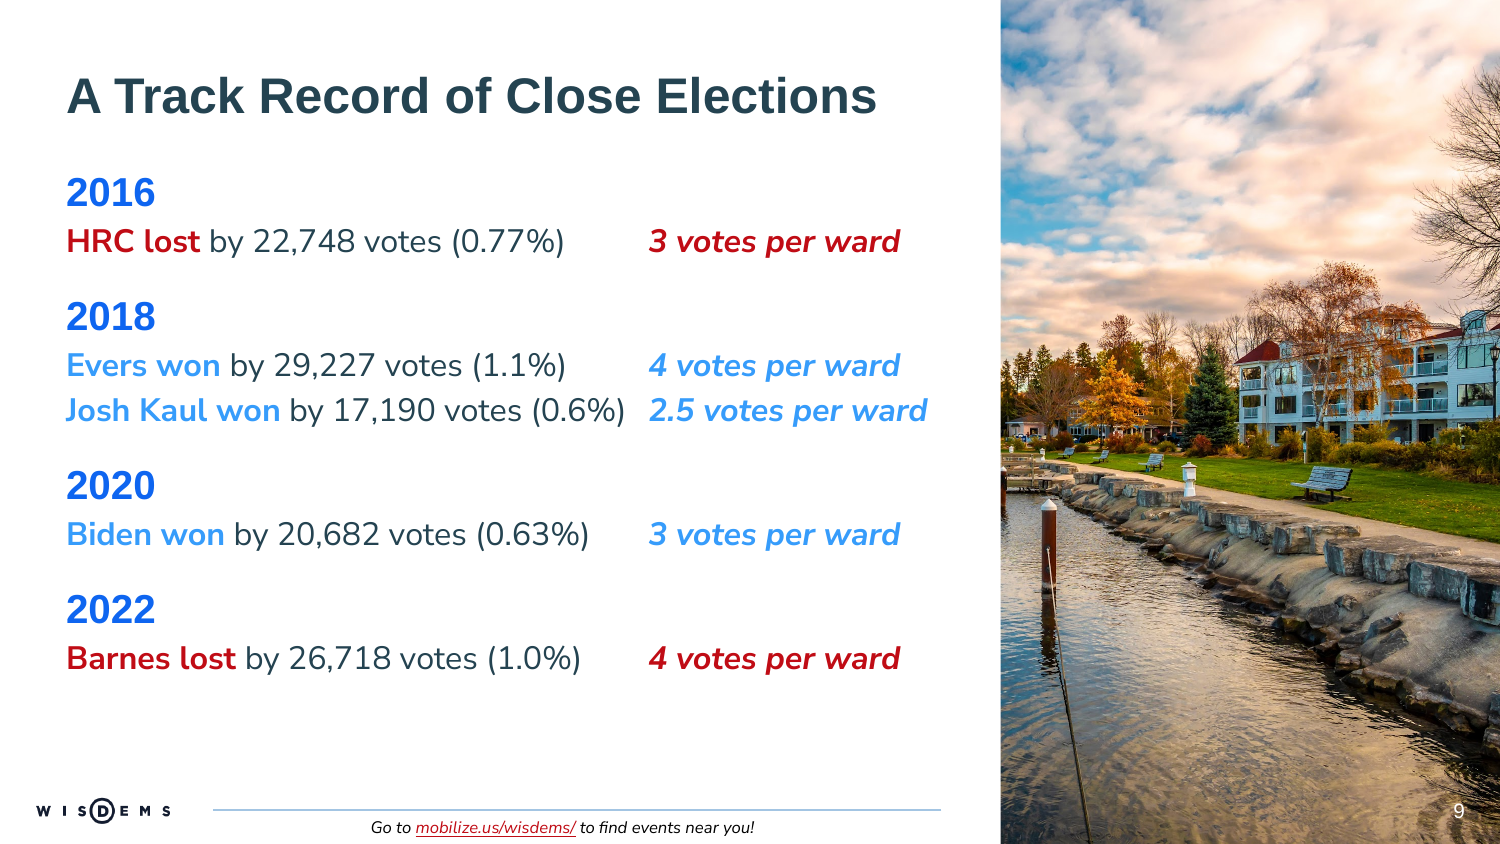

# A Track Record of Close Elections
2016
HRC lost by 22,748 votes (0.77%)		3 votes per ward
2018
Evers won by 29,227 votes (1.1%)		4 votes per ward
Josh Kaul won by 17,190 votes (0.6%)	2.5 votes per ward
2020
Biden won by 20,682 votes (0.63%)	3 votes per ward
2022
Barnes lost by 26,718 votes (1.0%)	4 votes per ward